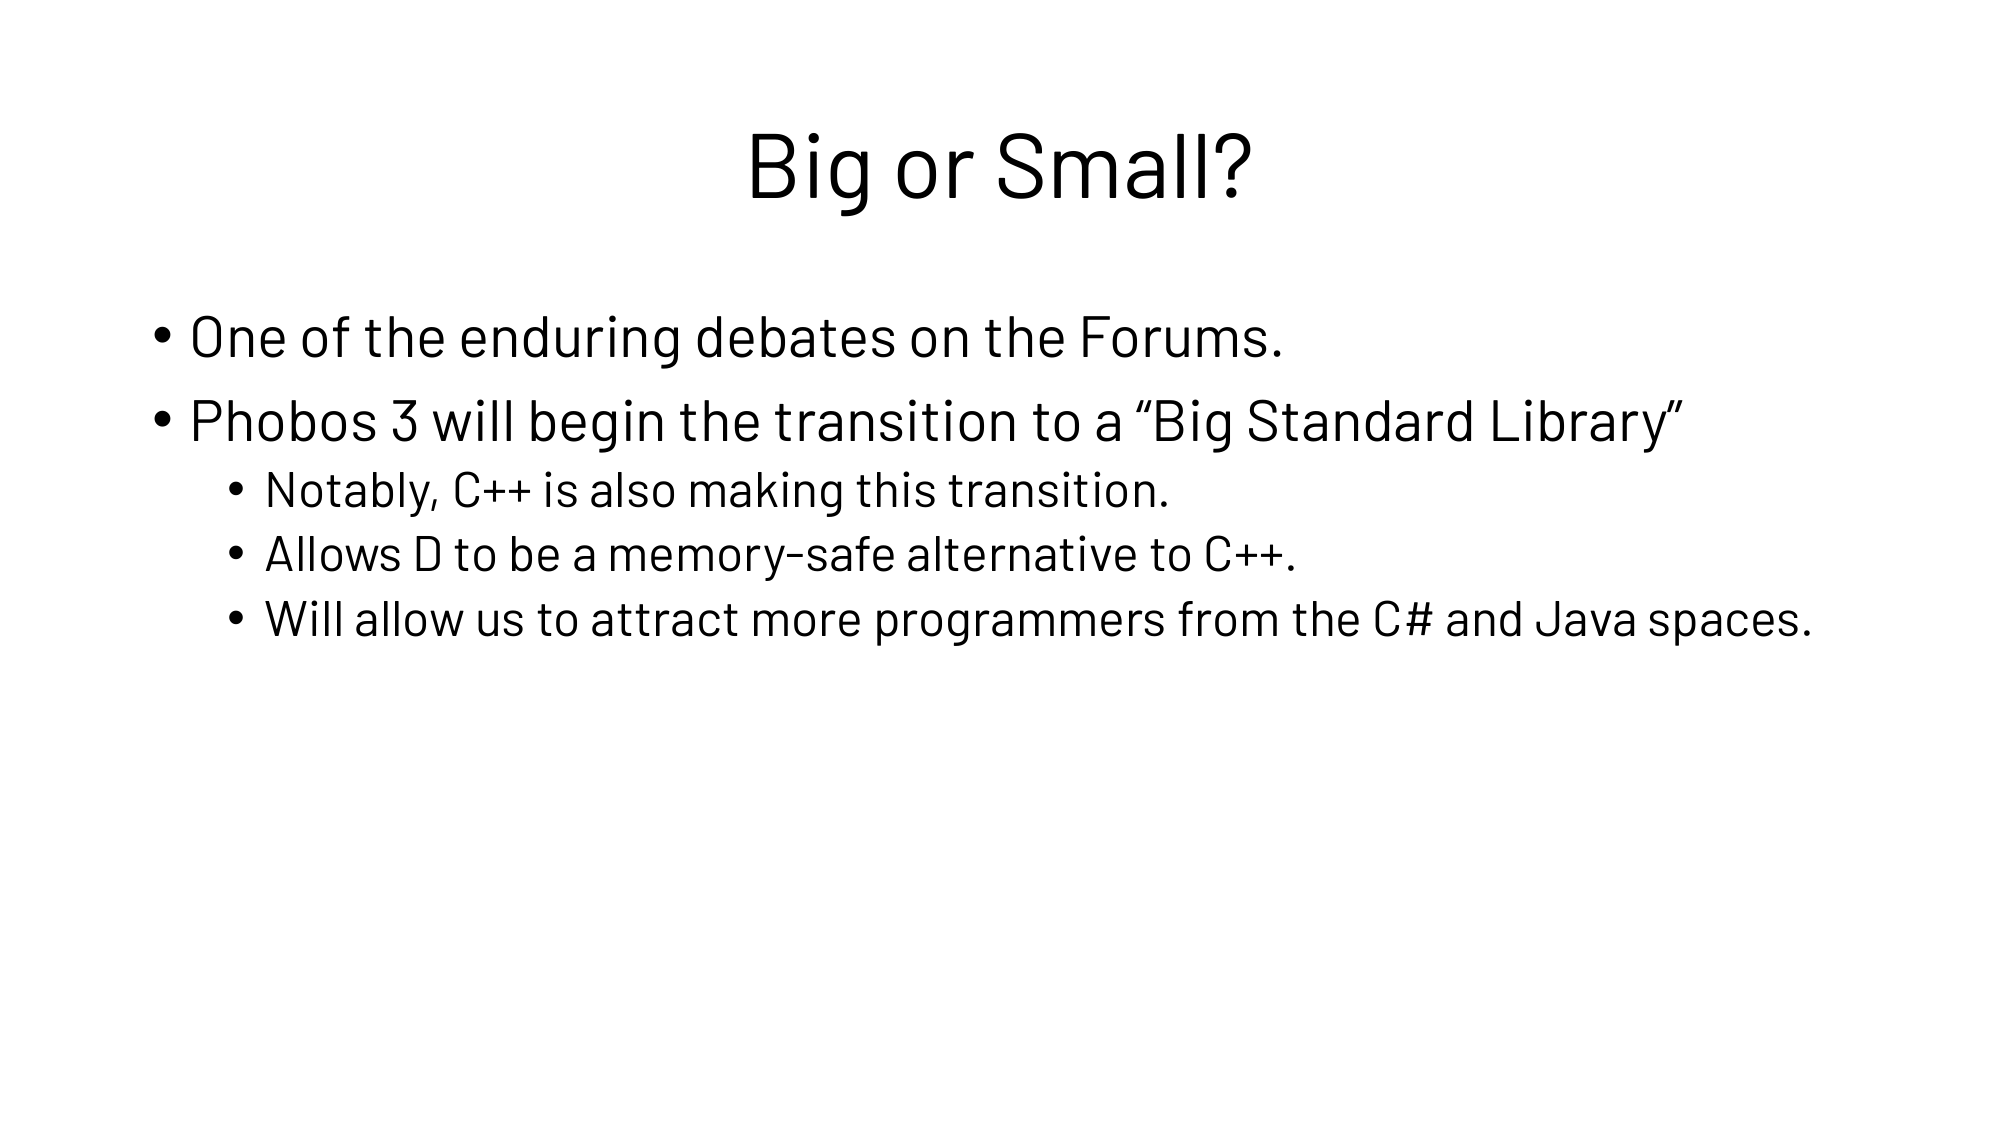

# Big or Small?
One of the enduring debates on the Forums.
Phobos 3 will begin the transition to a “Big Standard Library”
Notably, C++ is also making this transition.
Allows D to be a memory-safe alternative to C++.
Will allow us to attract more programmers from the C# and Java spaces.